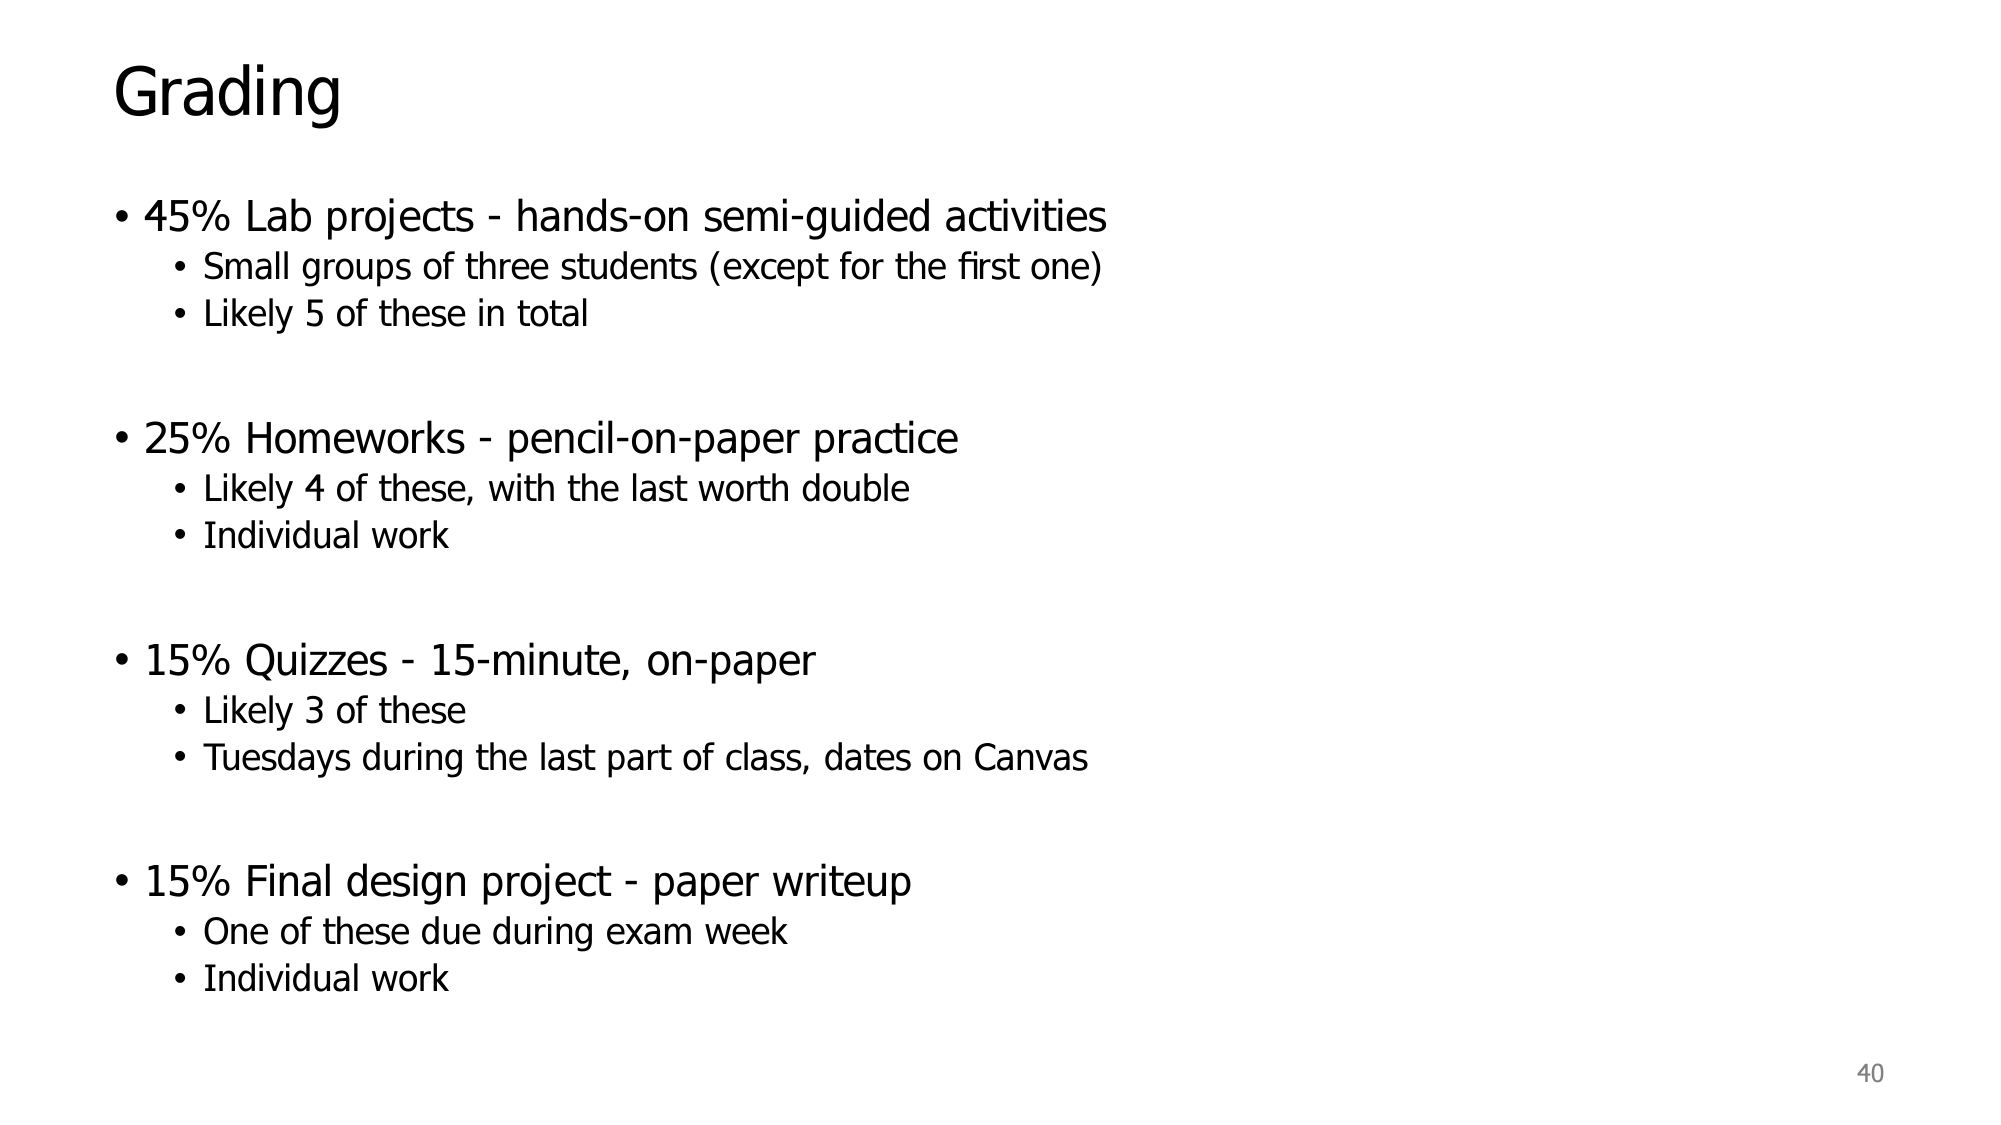

# Grading
45% Lab projects - hands-on semi-guided activities
Small groups of three students (except for the first one)
Likely 5 of these in total

25% Homeworks - pencil-on-paper practice
Likely 4 of these, with the last worth double
Individual work

15% Quizzes - 15-minute, on-paper
Likely 3 of these
Tuesdays during the last part of class, dates on Canvas

15% Final design project - paper writeup
One of these due during exam week
Individual work
40